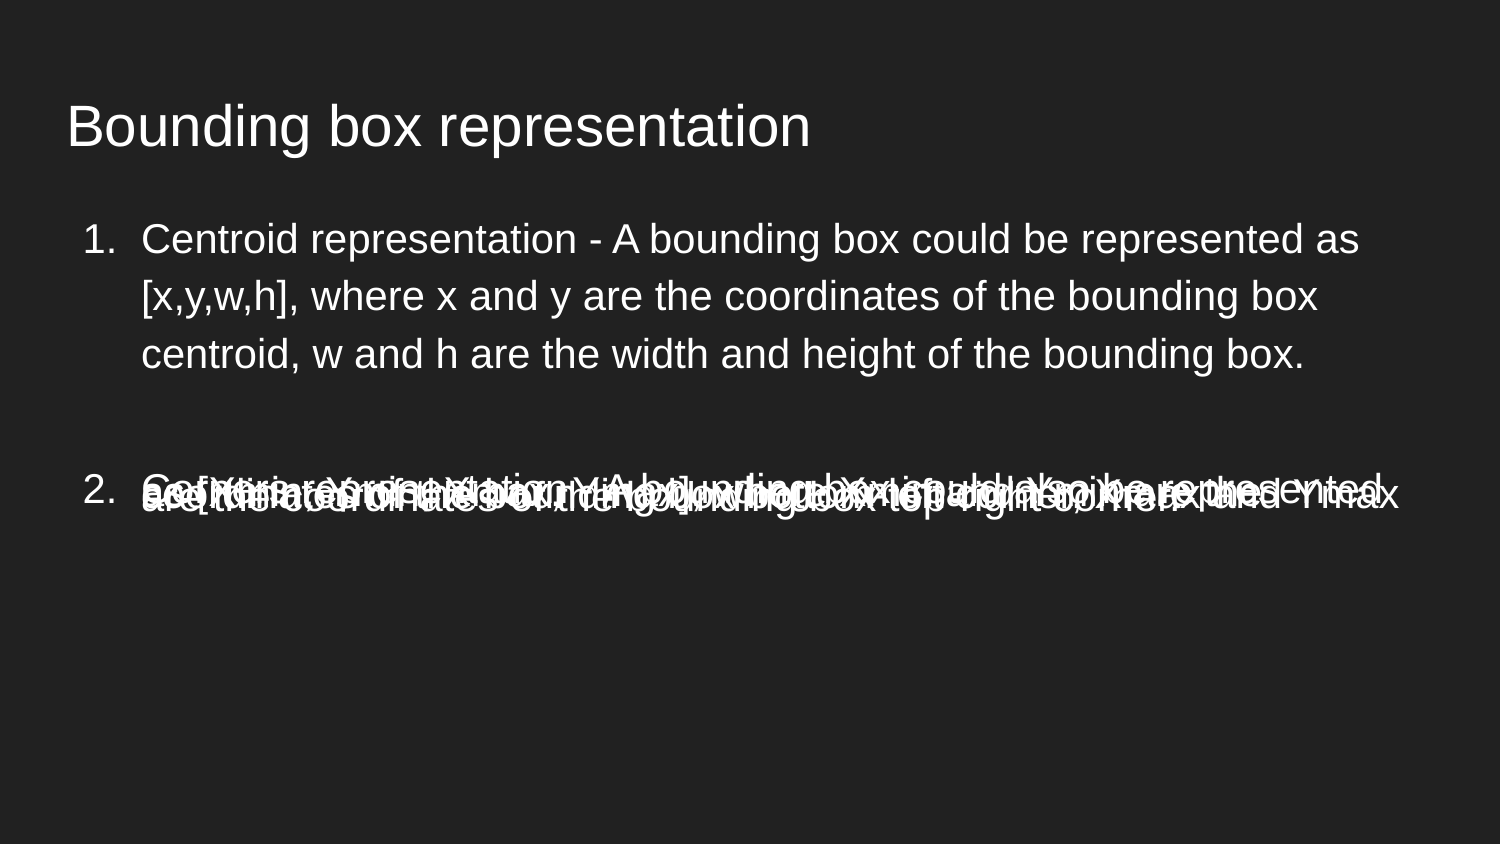

# Bounding box representation
Centroid representation - A bounding box could be represented as [x,y,w,h], where x and y are the coordinates of the bounding box centroid, w and h are the width and height of the bounding box.

Corners representation - A bounding box could also be represented as [Xmin, Ymin, Xmax, Ymax], where Xmin and Ymin are the coordinates of the bounding box bottom-left corner, Xmax and Ymax are the coordinates of the bounding box top-right corner.